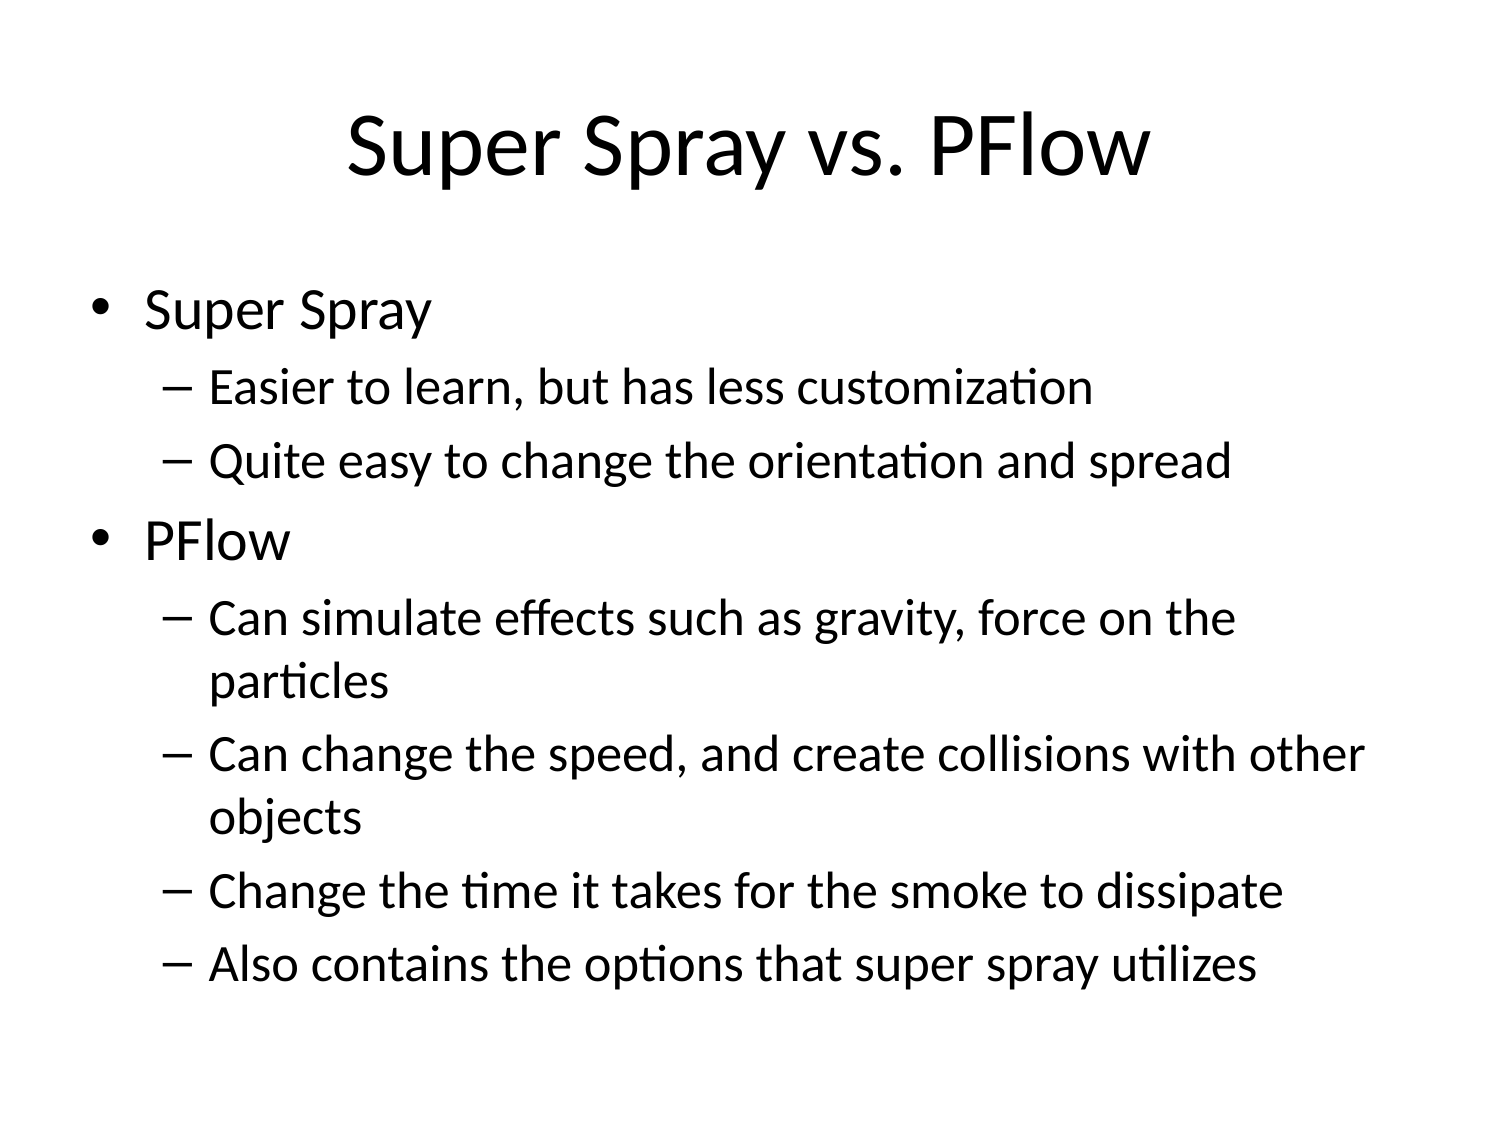

# Super Spray vs. PFlow
Super Spray
Easier to learn, but has less customization
Quite easy to change the orientation and spread
PFlow
Can simulate effects such as gravity, force on the particles
Can change the speed, and create collisions with other objects
Change the time it takes for the smoke to dissipate
Also contains the options that super spray utilizes